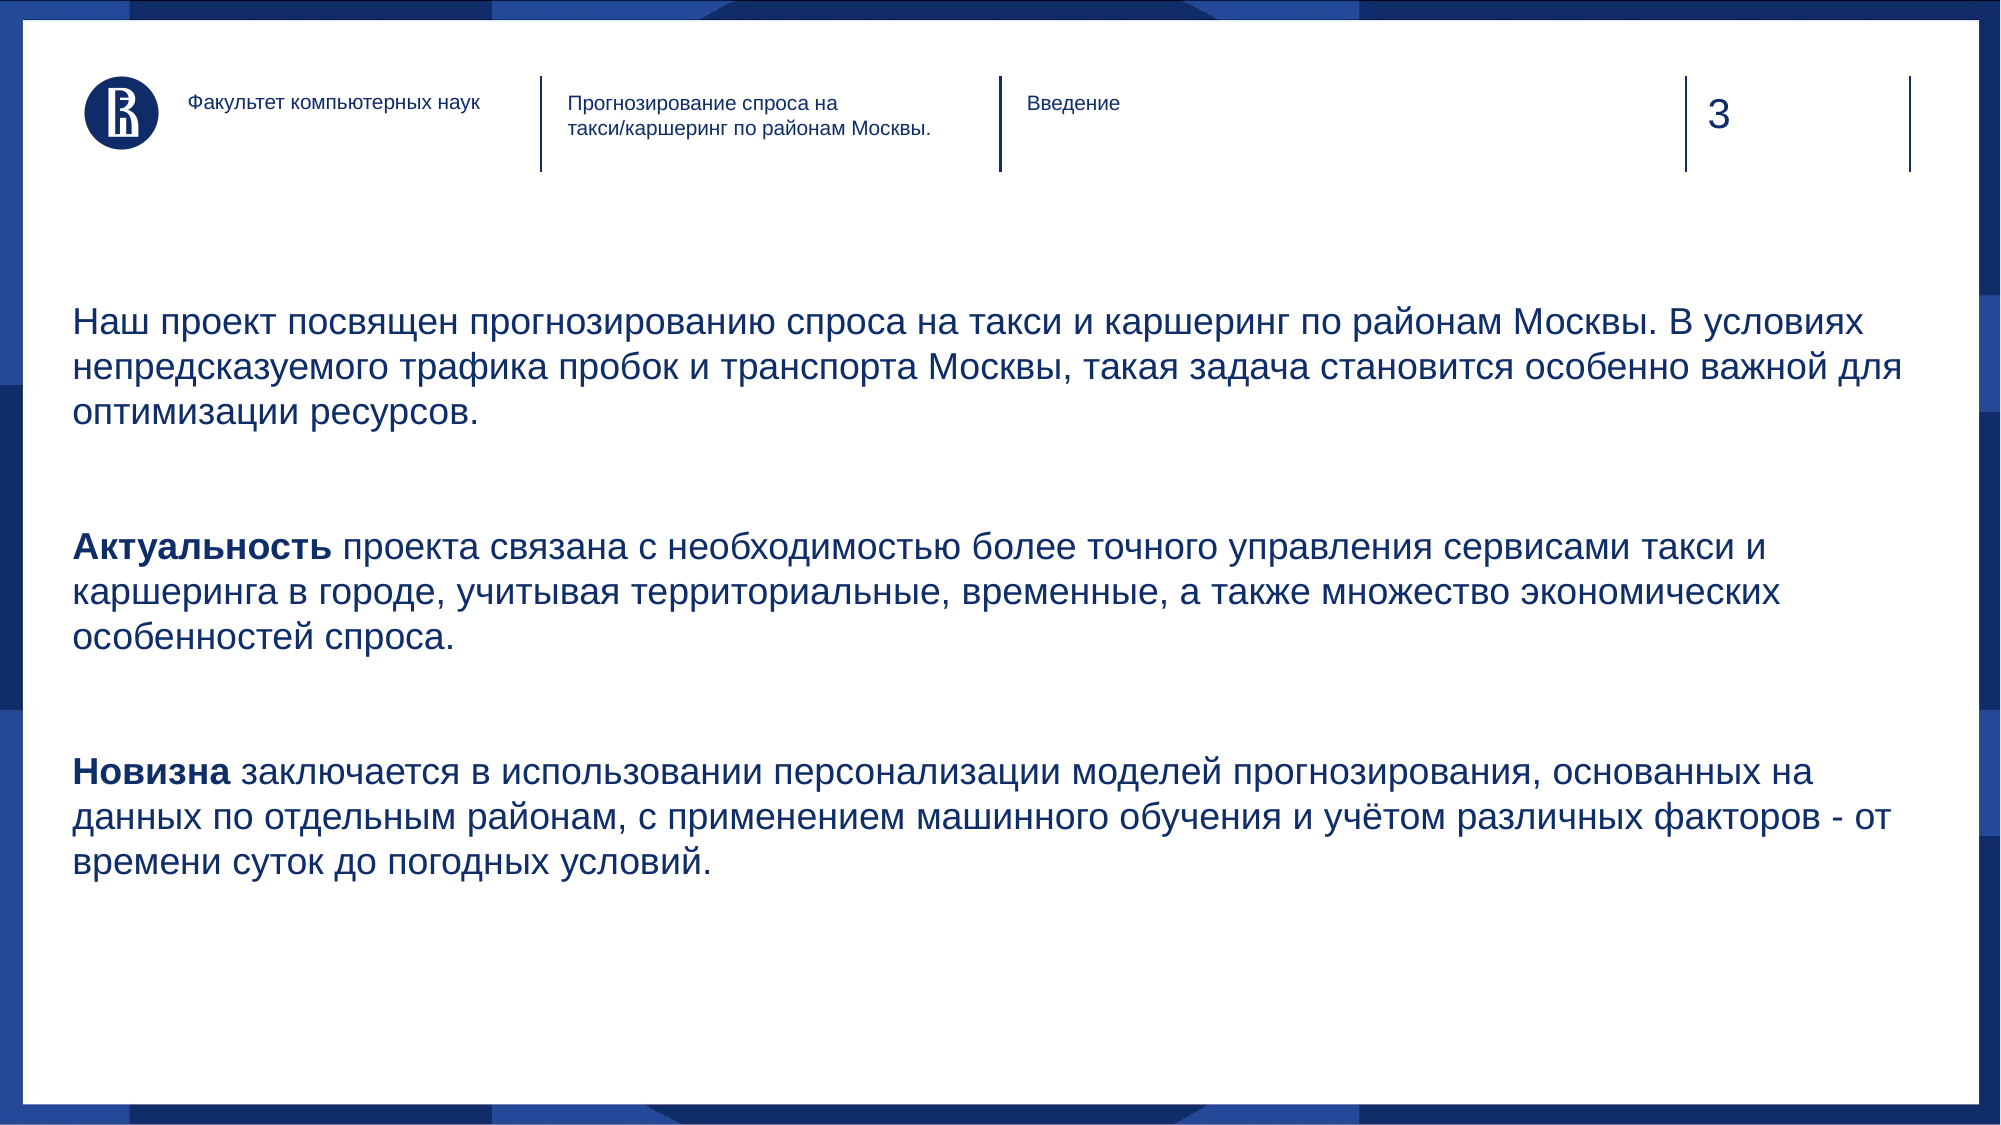

Факультет компьютерных наук

Введение
Прогнозирование спроса на такси/каршеринг по районам Москвы.
Наш проект посвящен прогнозированию спроса на такси и каршеринг по районам Москвы. В условиях непредсказуемого трафика пробок и транспорта Москвы, такая задача становится особенно важной для оптимизации ресурсов.

Актуальность проекта связана с необходимостью более точного управления сервисами такси и каршеринга в городе, учитывая территориальные, временные, а также множество экономических особенностей спроса.

Новизна заключается в использовании персонализации моделей прогнозирования, основанных на данных по отдельным районам, с применением машинного обучения и учётом различных факторов - от времени суток до погодных условий.